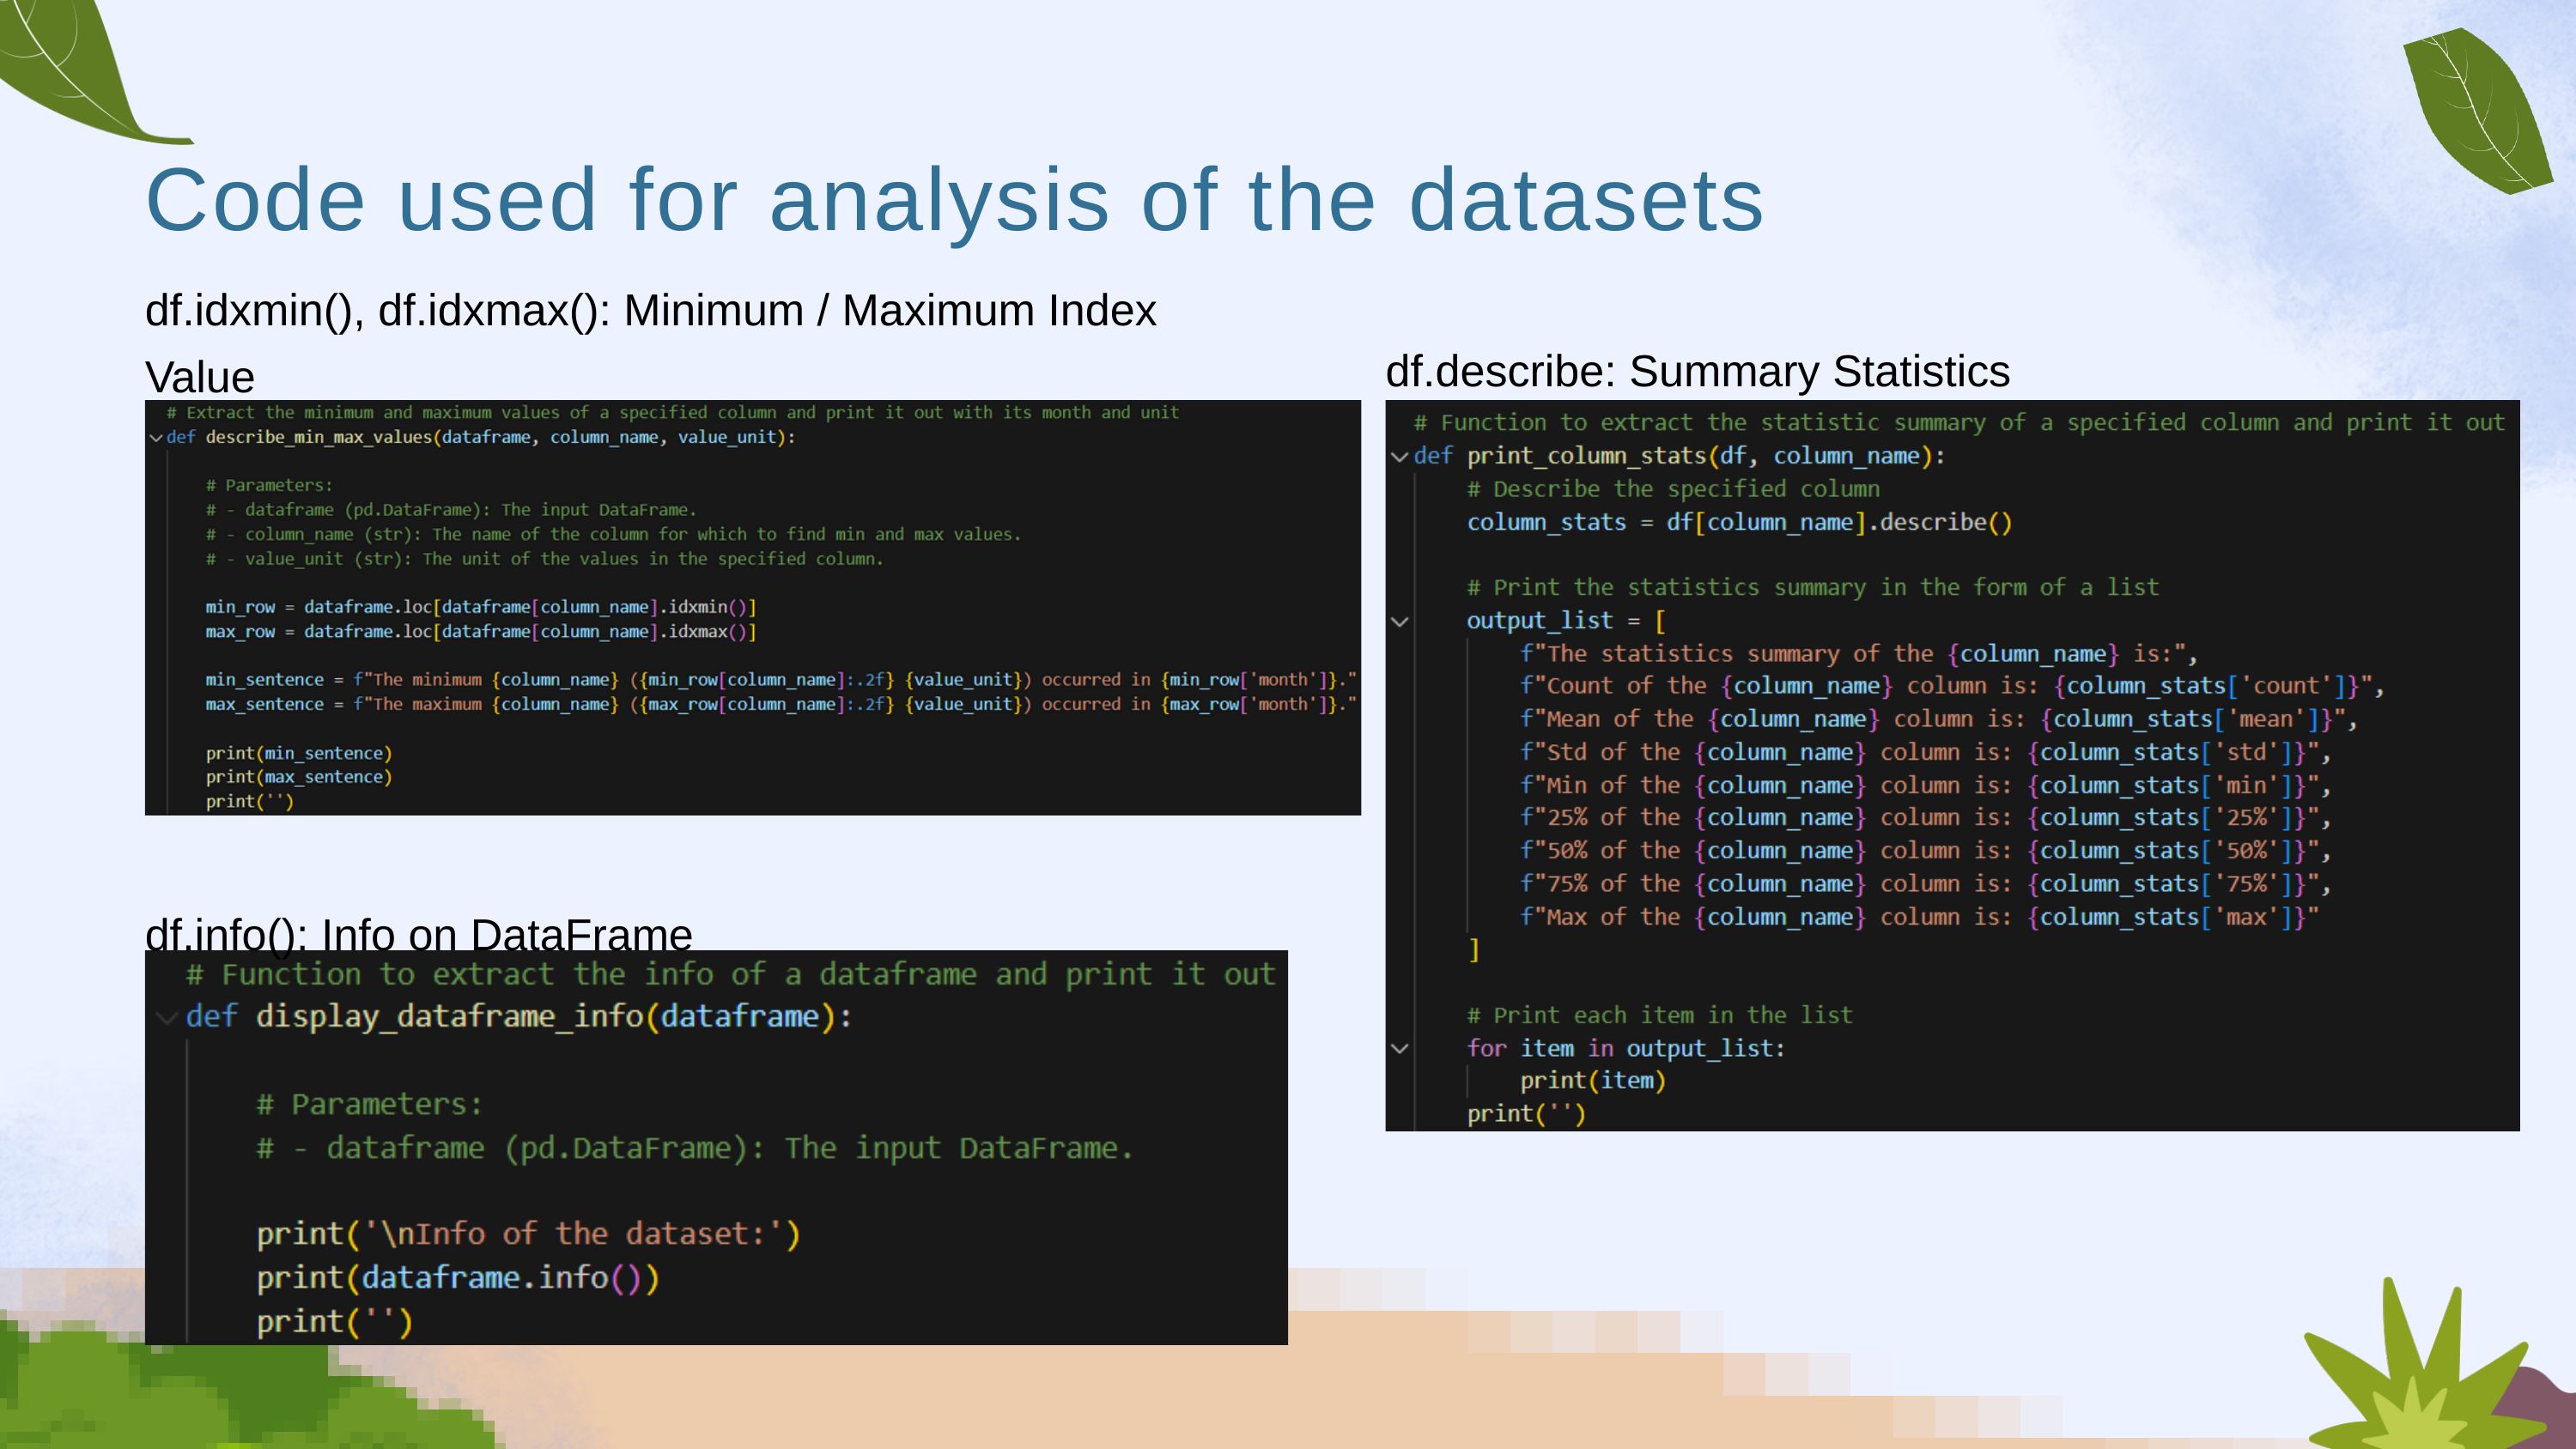

Code used for analysis of the datasets
df.idxmin(), df.idxmax(): Minimum / Maximum Index Value
df.describe: Summary Statistics

df.info(): Info on DataFrame